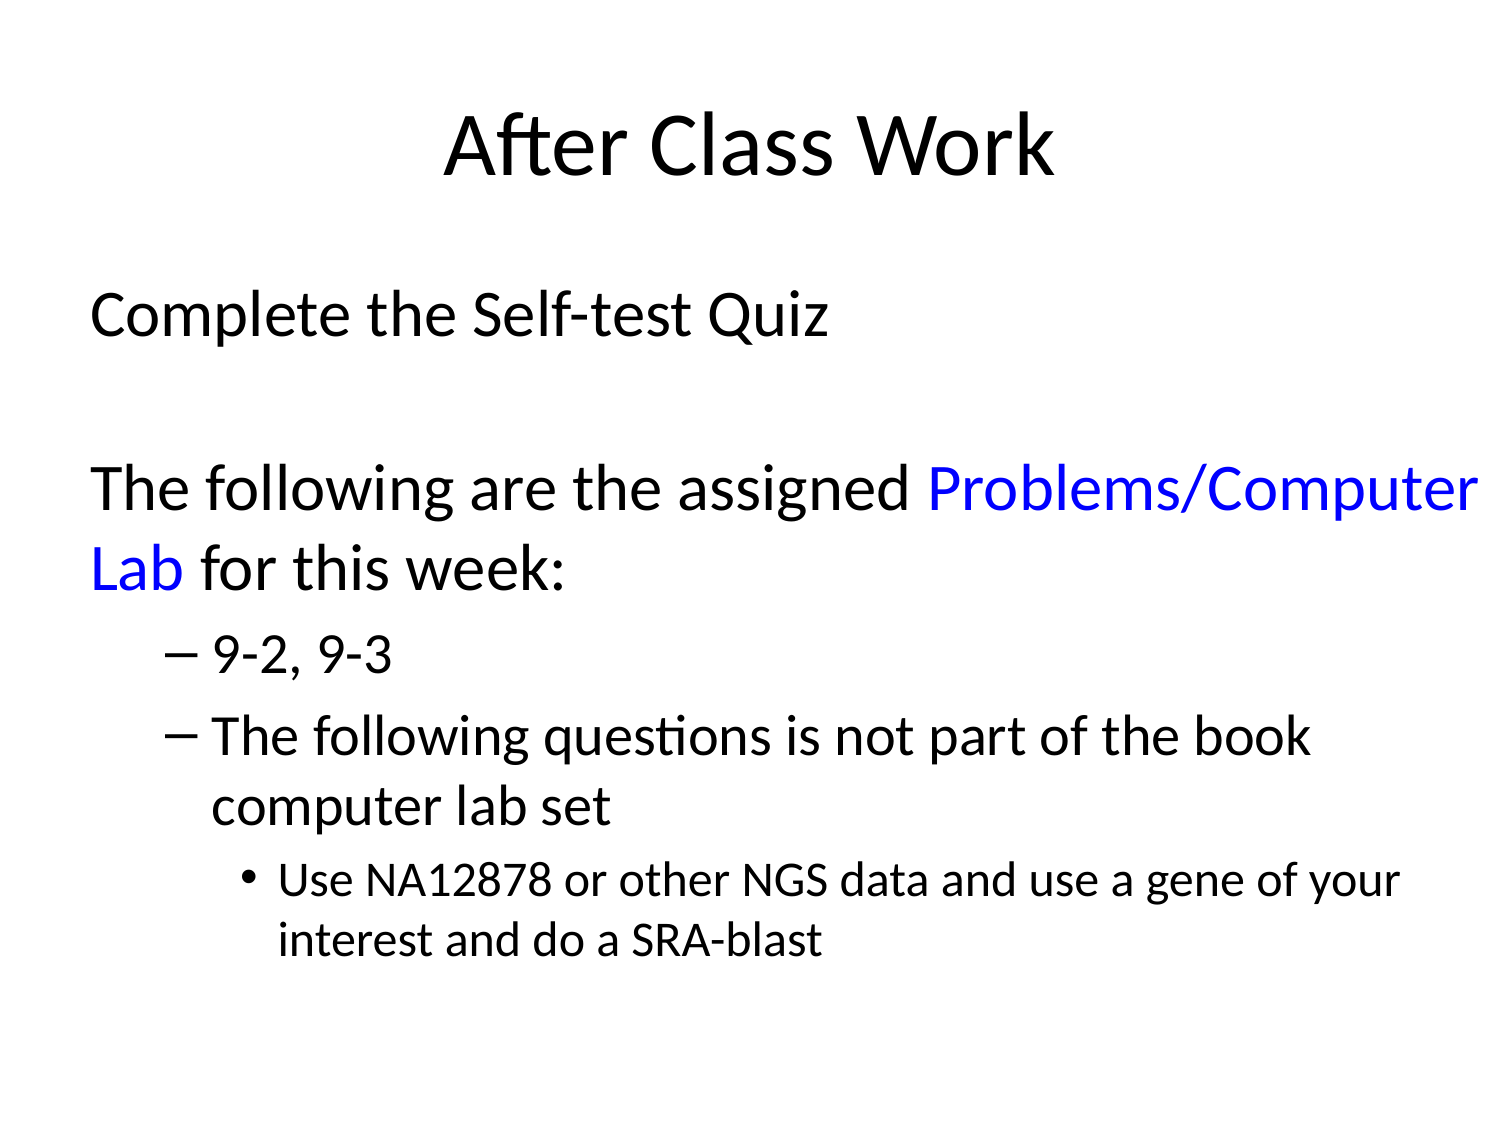

# After Class Work
Complete the Self-test Quiz
The following are the assigned Problems/Computer Lab for this week:
9-2, 9-3
The following questions is not part of the book computer lab set
Use NA12878 or other NGS data and use a gene of your interest and do a SRA-blast